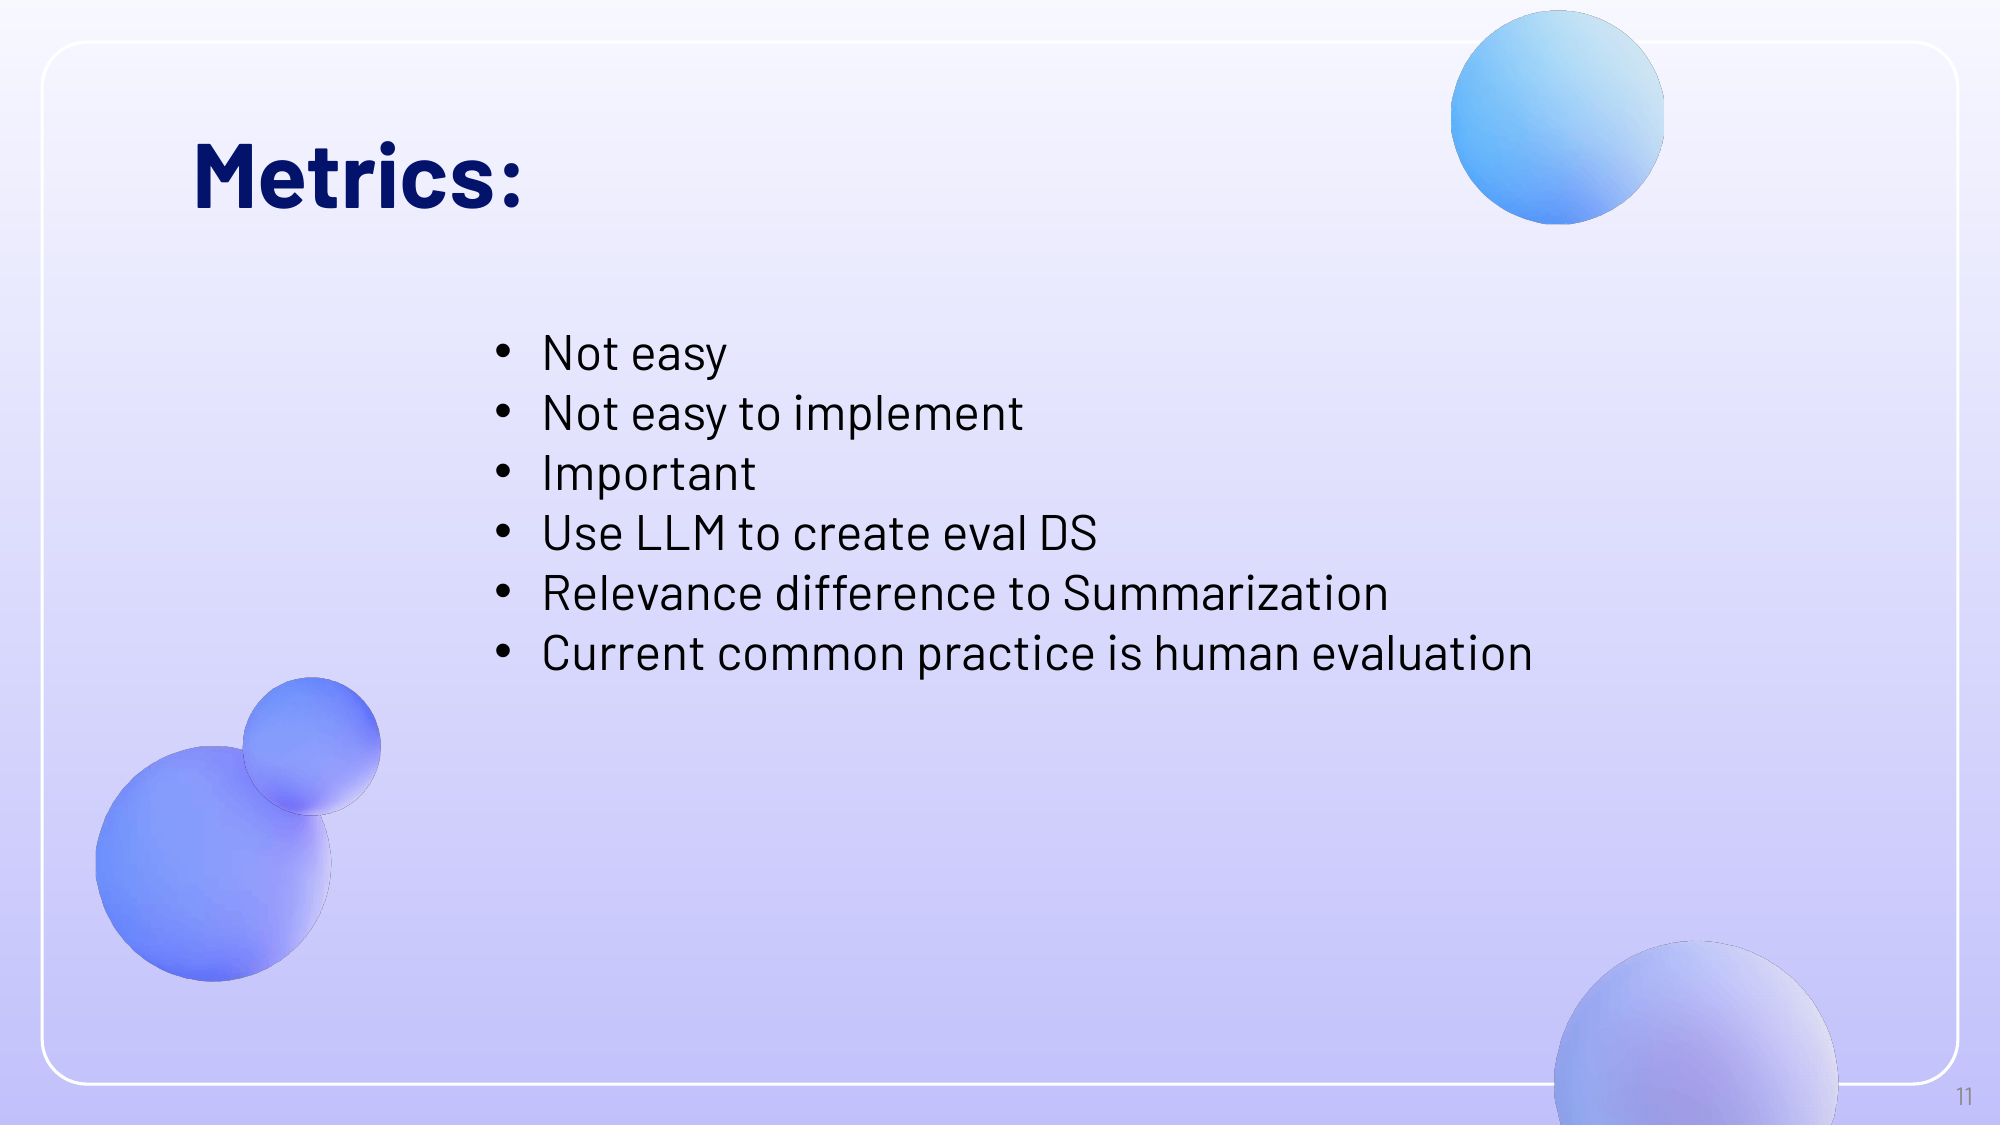

# Metrics:
Not easy
Not easy to implement
Important
Use LLM to create eval DS
Relevance difference to Summarization
Current common practice is human evaluation
11